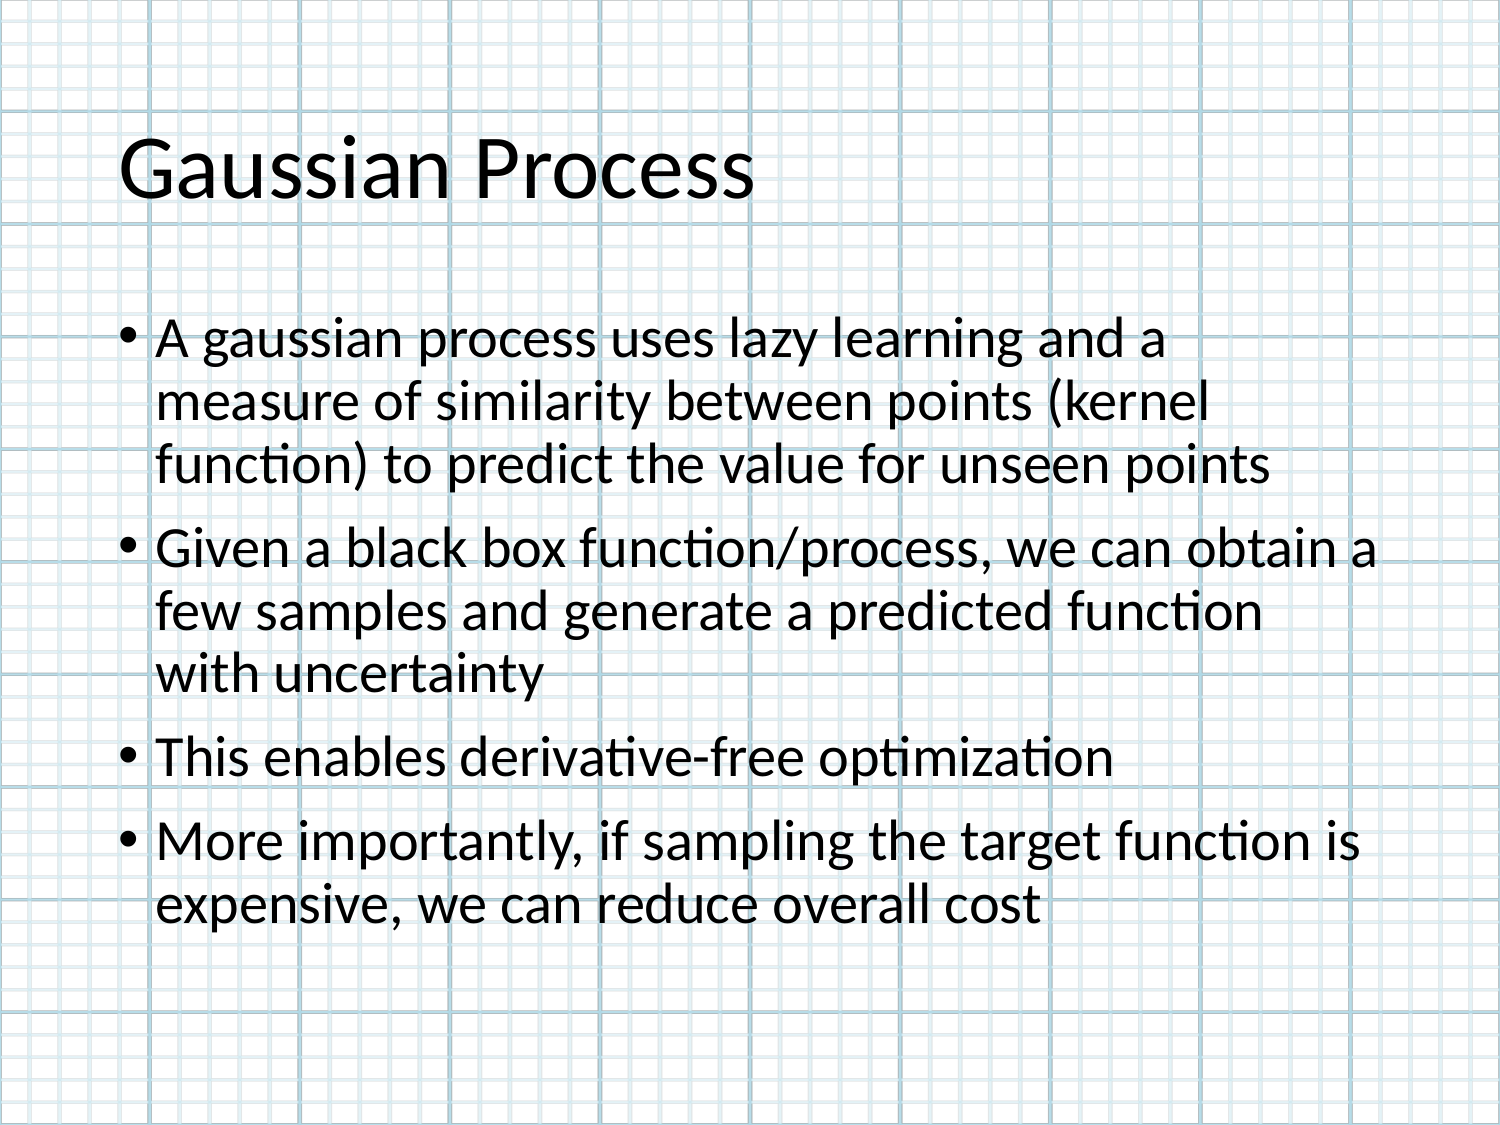

# Gaussian Process
A gaussian process uses lazy learning and a measure of similarity between points (kernel function) to predict the value for unseen points
Given a black box function/process, we can obtain a few samples and generate a predicted function with uncertainty
This enables derivative-free optimization
More importantly, if sampling the target function is expensive, we can reduce overall cost